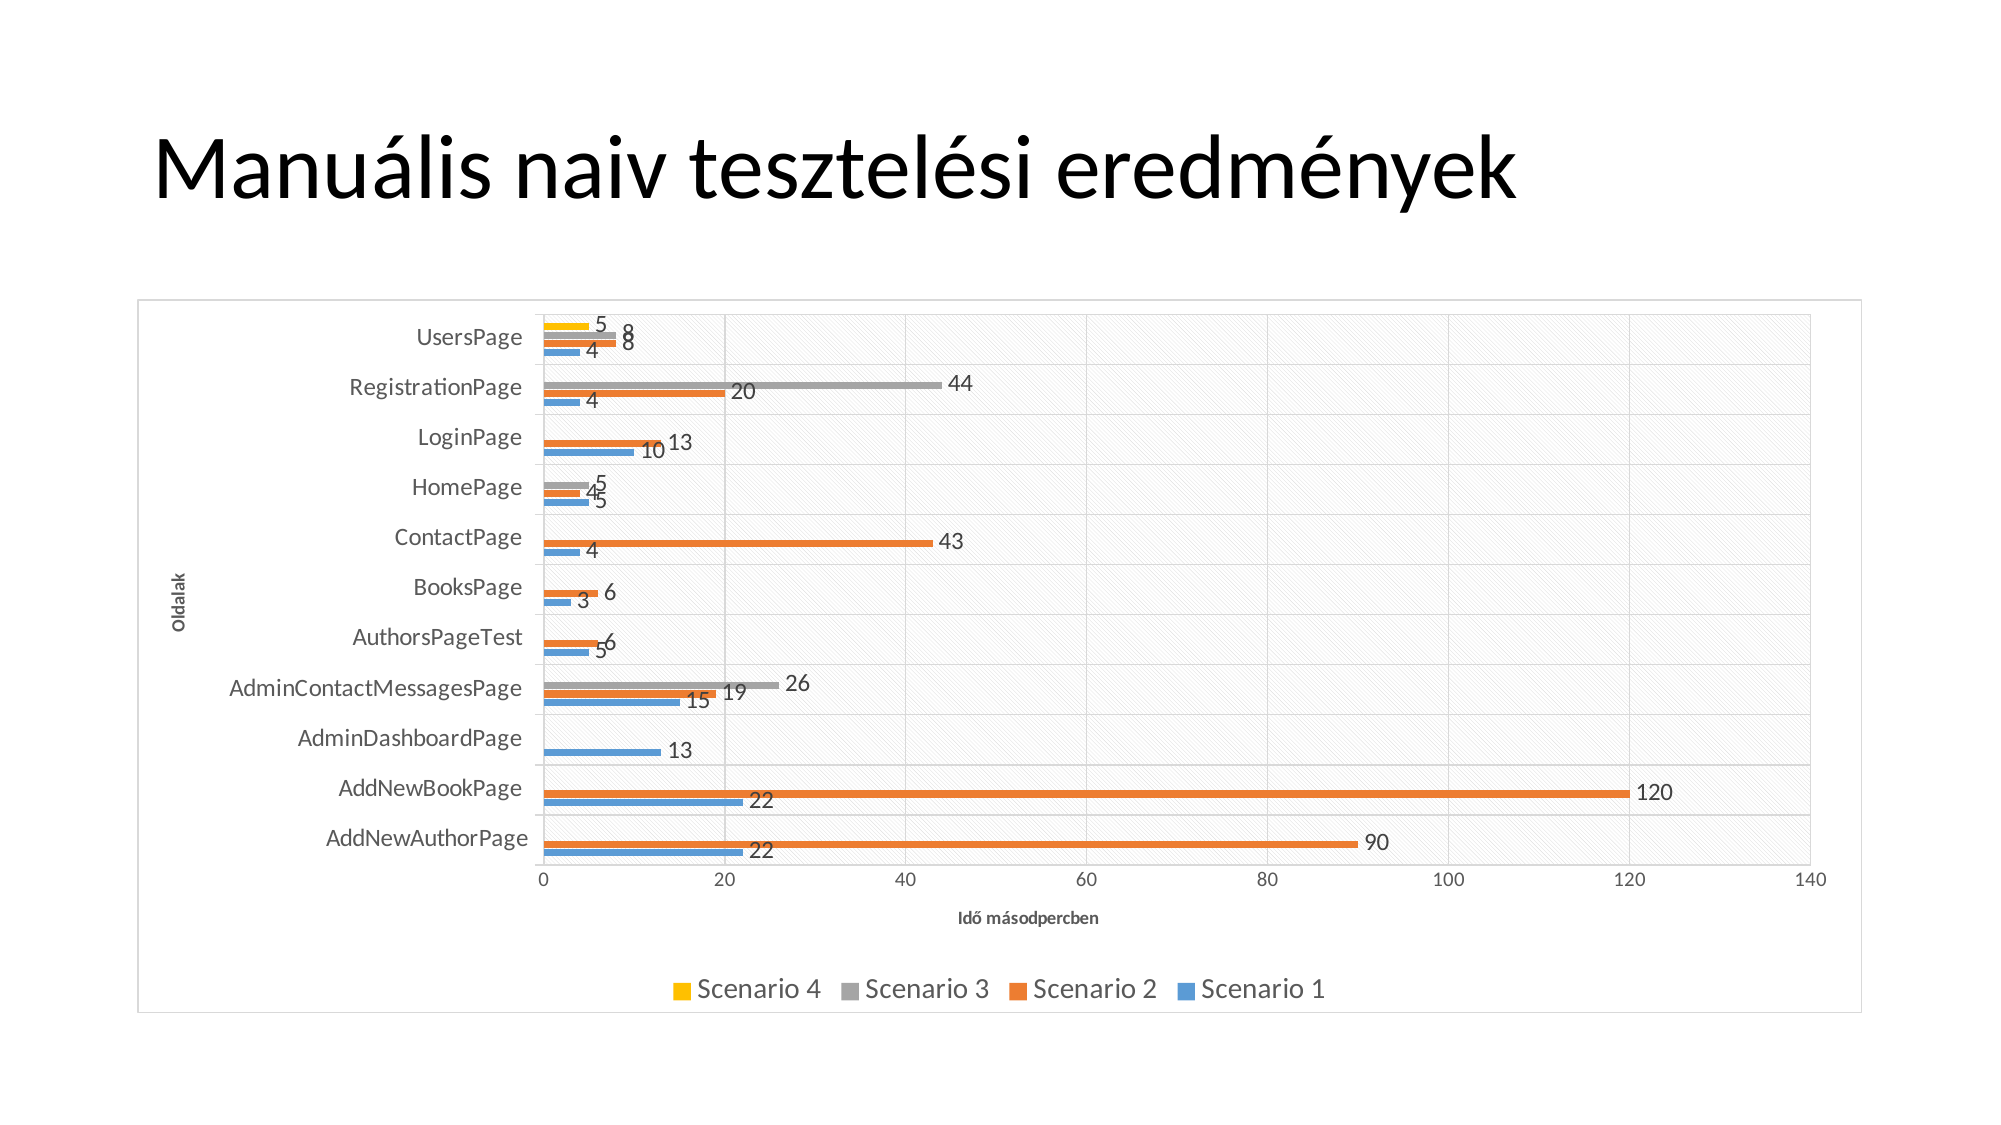

# Manuális naiv tesztelési eredmények

### Chart

| Category | Scenario 1 | Scenario 2 | Scenario 3 | Scenario 4 |
|---|---|---|---|---|
| AddNewAuthorPage | 22.0 | 90.0 | None | None |
| AddNewBookPage  | 22.0 | 120.0 | None | None |
| AdminDashboardPage  | 13.0 | None | None | None |
| AdminContactMessagesPage  | 15.0 | 19.0 | 26.0 | None |
| AuthorsPageTest  | 5.0 | 6.0 | None | None |
| BooksPage  | 3.0 | 6.0 | None | None |
| ContactPage  | 4.0 | 43.0 | None | None |
| HomePage  | 5.0 | 4.0 | 5.0 | None |
| LoginPage  | 10.0 | 13.0 | None | None |
| RegistrationPage  | 4.0 | 20.0 | 44.0 | None |
| UsersPage  | 4.0 | 8.0 | 8.0 | 5.0 |